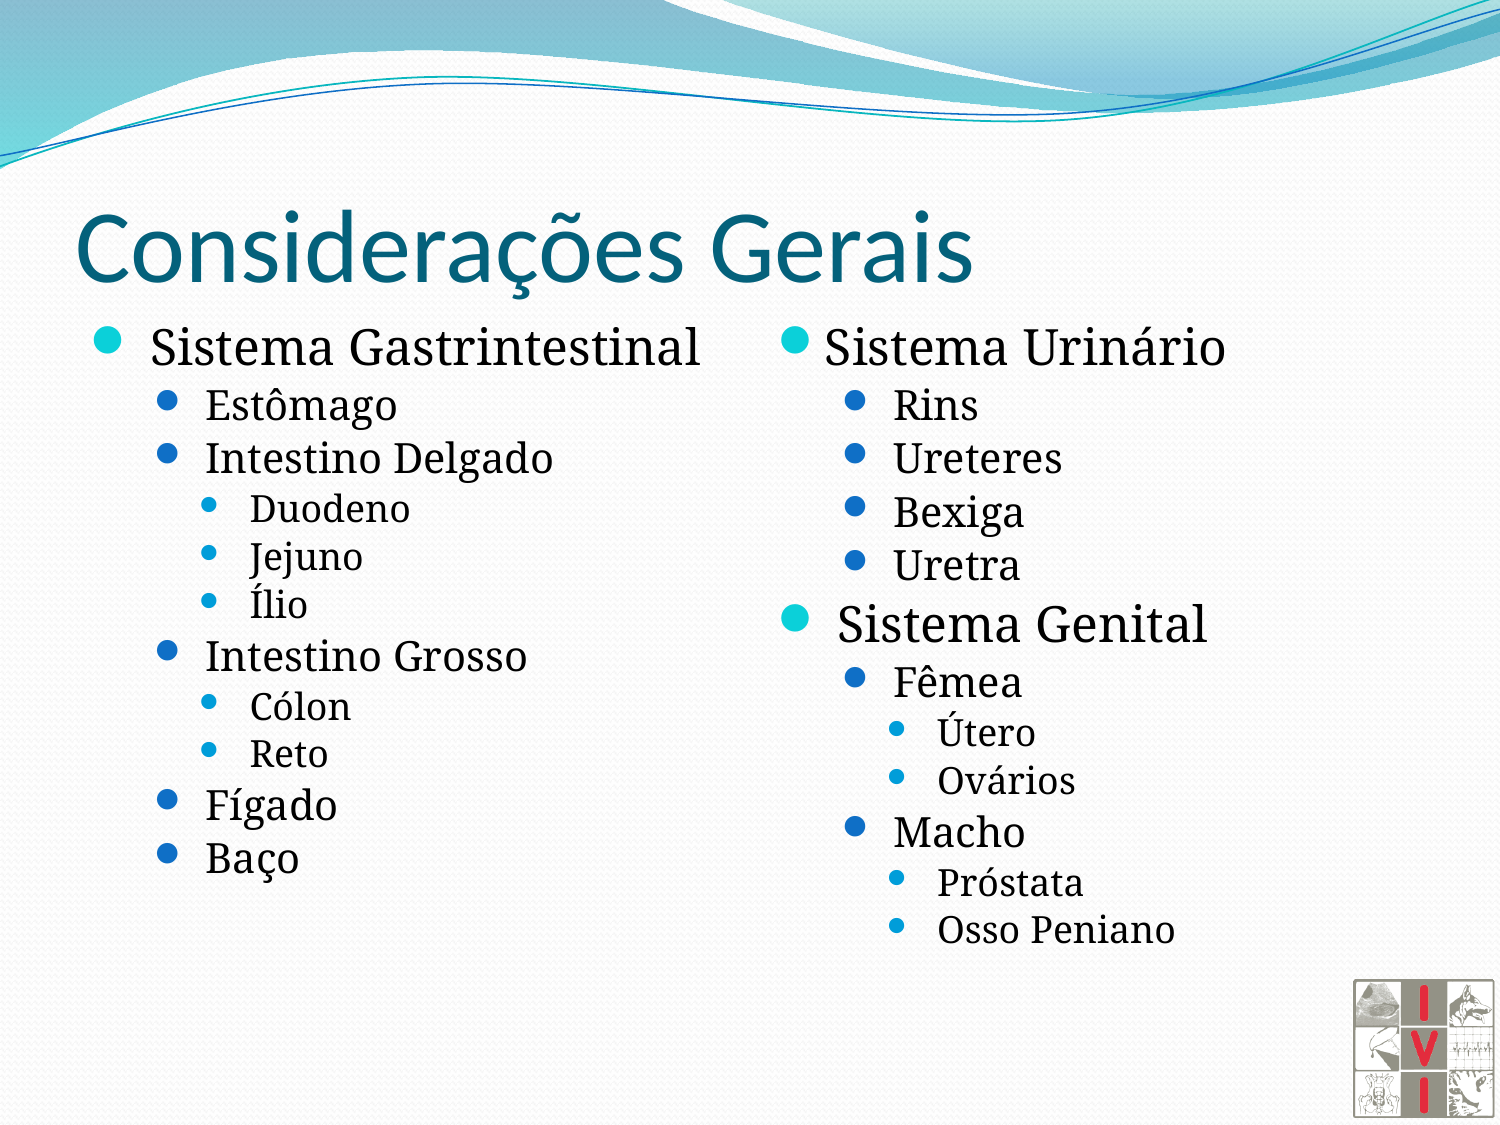

# Considerações Gerais
 Sistema Gastrintestinal
 Estômago
 Intestino Delgado
 Duodeno
 Jejuno
 Ílio
 Intestino Grosso
 Cólon
 Reto
 Fígado
 Baço
Sistema Urinário
 Rins
 Ureteres
 Bexiga
 Uretra
 Sistema Genital
 Fêmea
 Útero
 Ovários
 Macho
 Próstata
 Osso Peniano